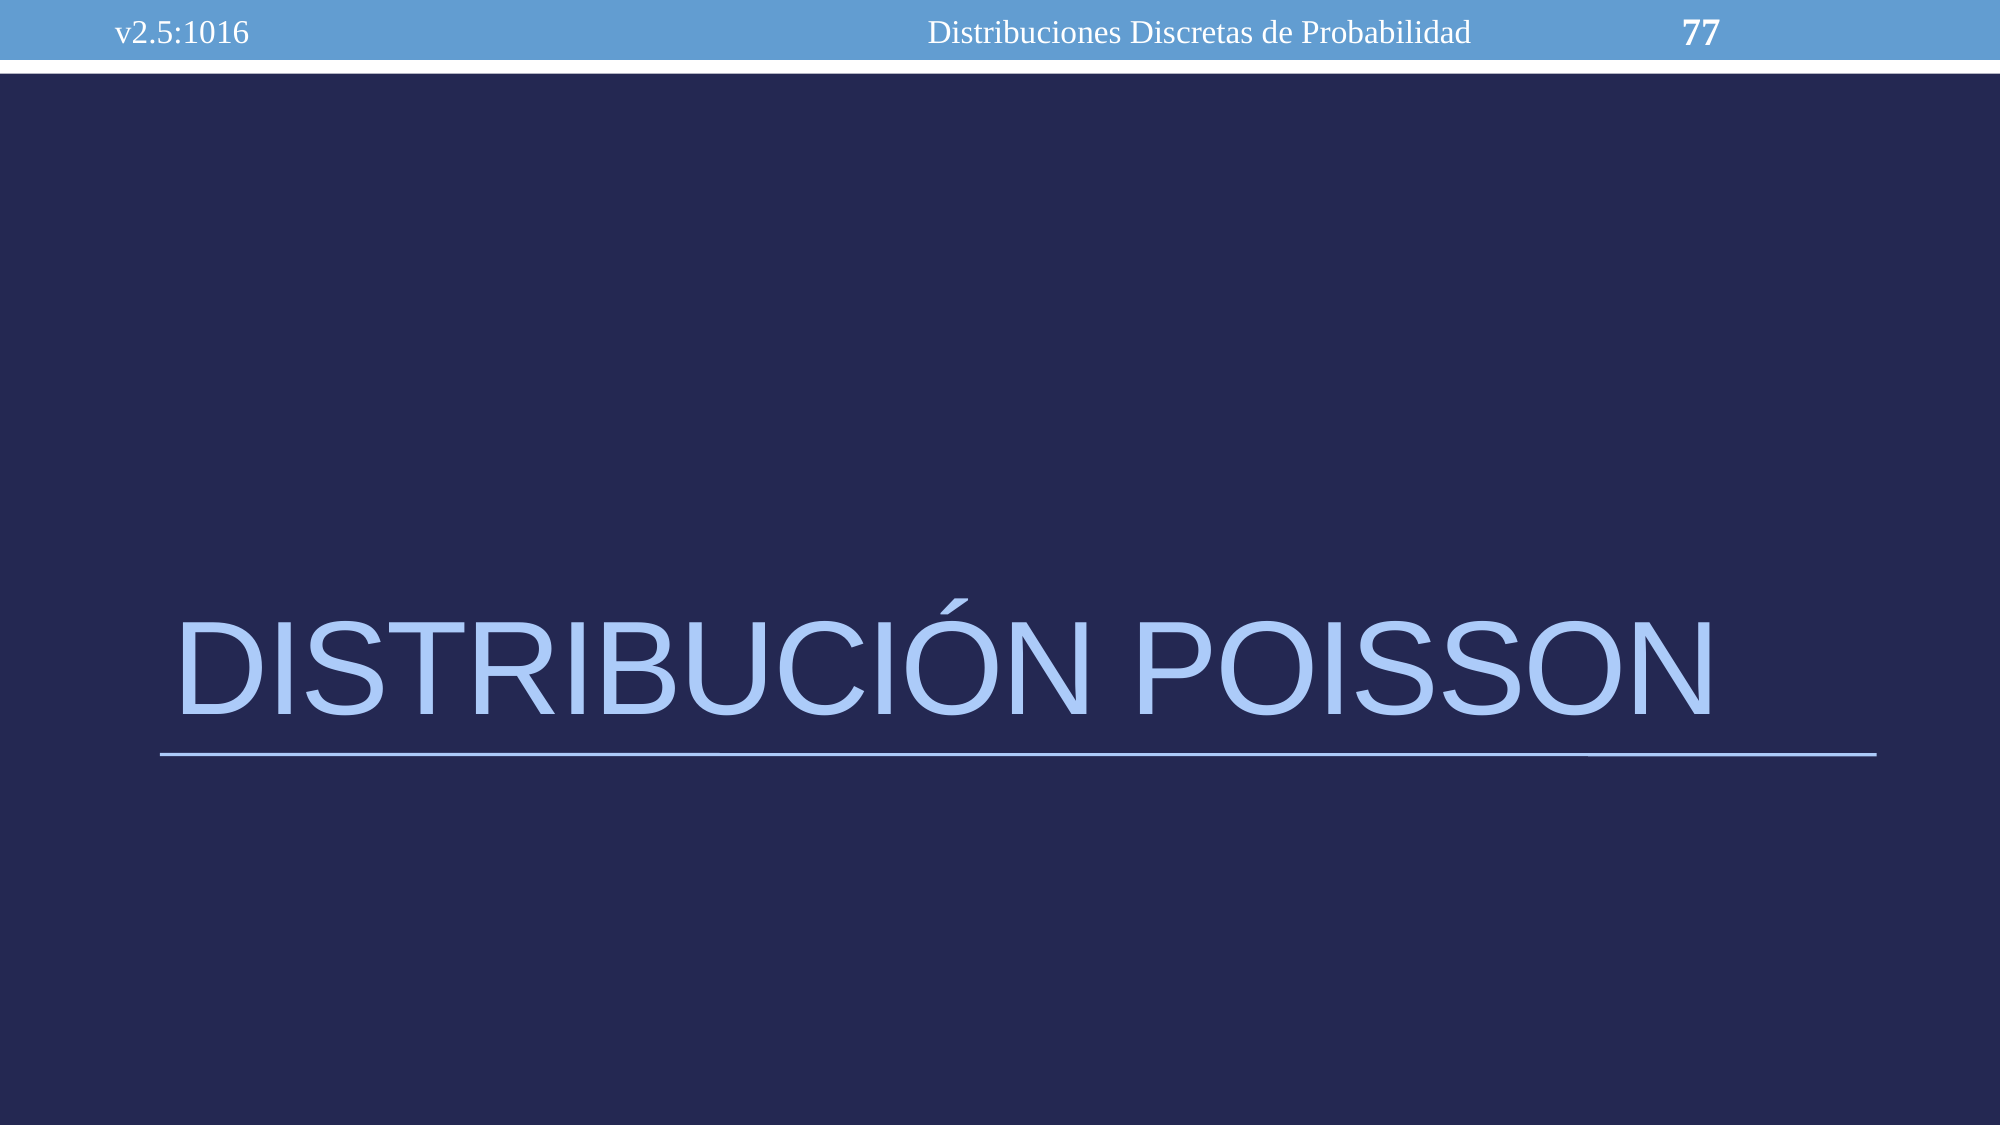

v2.5:1016
Distribuciones Discretas de Probabilidad
77
# Distribución poisson